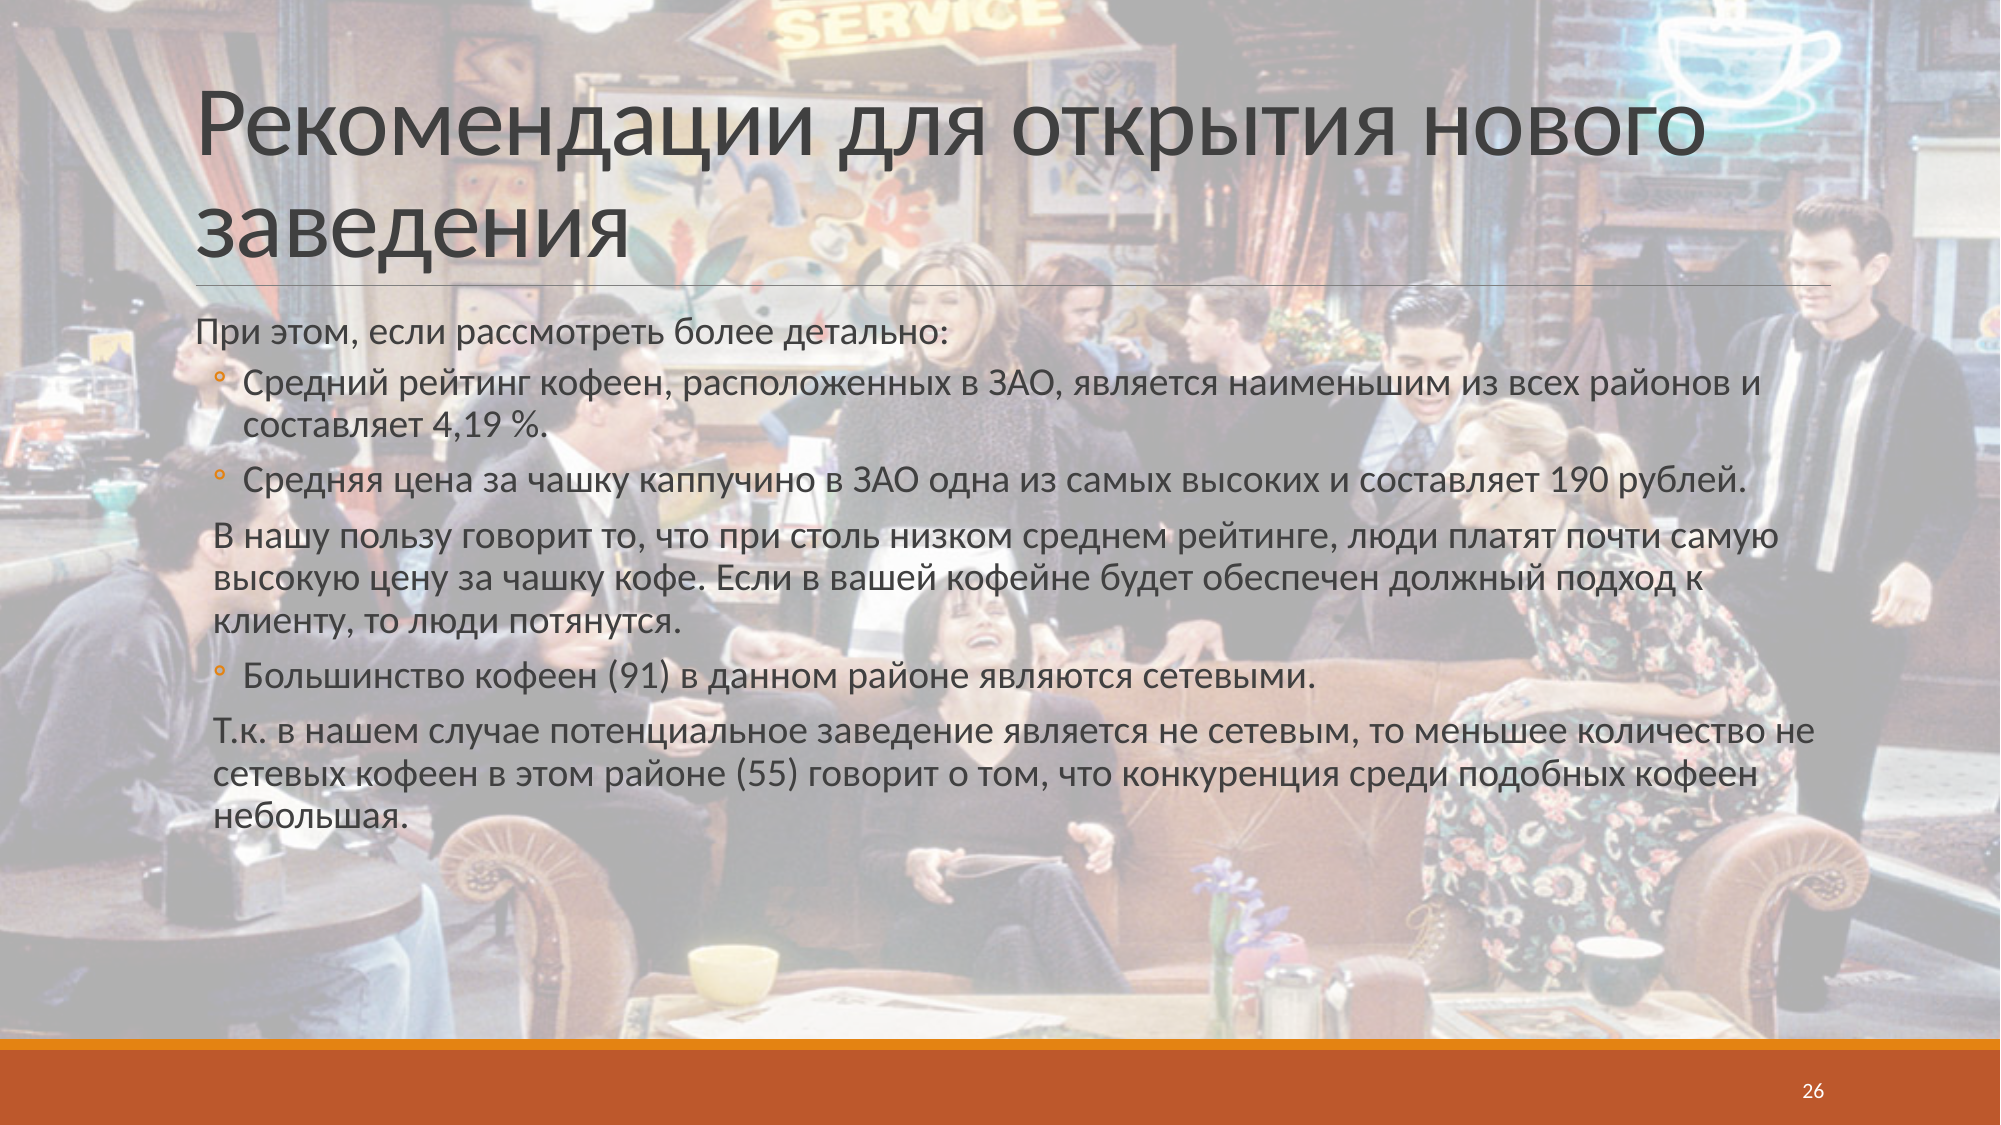

# Рекомендации для открытия нового заведения
При этом, если рассмотреть более детально:
Средний рейтинг кофеен, расположенных в ЗАО, является наименьшим из всех районов и составляет 4,19 %.
Средняя цена за чашку каппучино в ЗАО одна из самых высоких и составляет 190 рублей.
В нашу пользу говорит то, что при столь низком среднем рейтинге, люди платят почти самую высокую цену за чашку кофе. Если в вашей кофейне будет обеспечен должный подход к клиенту, то люди потянутся.
Большинство кофеен (91) в данном районе являются сетевыми.
Т.к. в нашем случае потенциальное заведение является не сетевым, то меньшее количество не сетевых кофеен в этом районе (55) говорит о том, что конкуренция среди подобных кофеен небольшая.
26